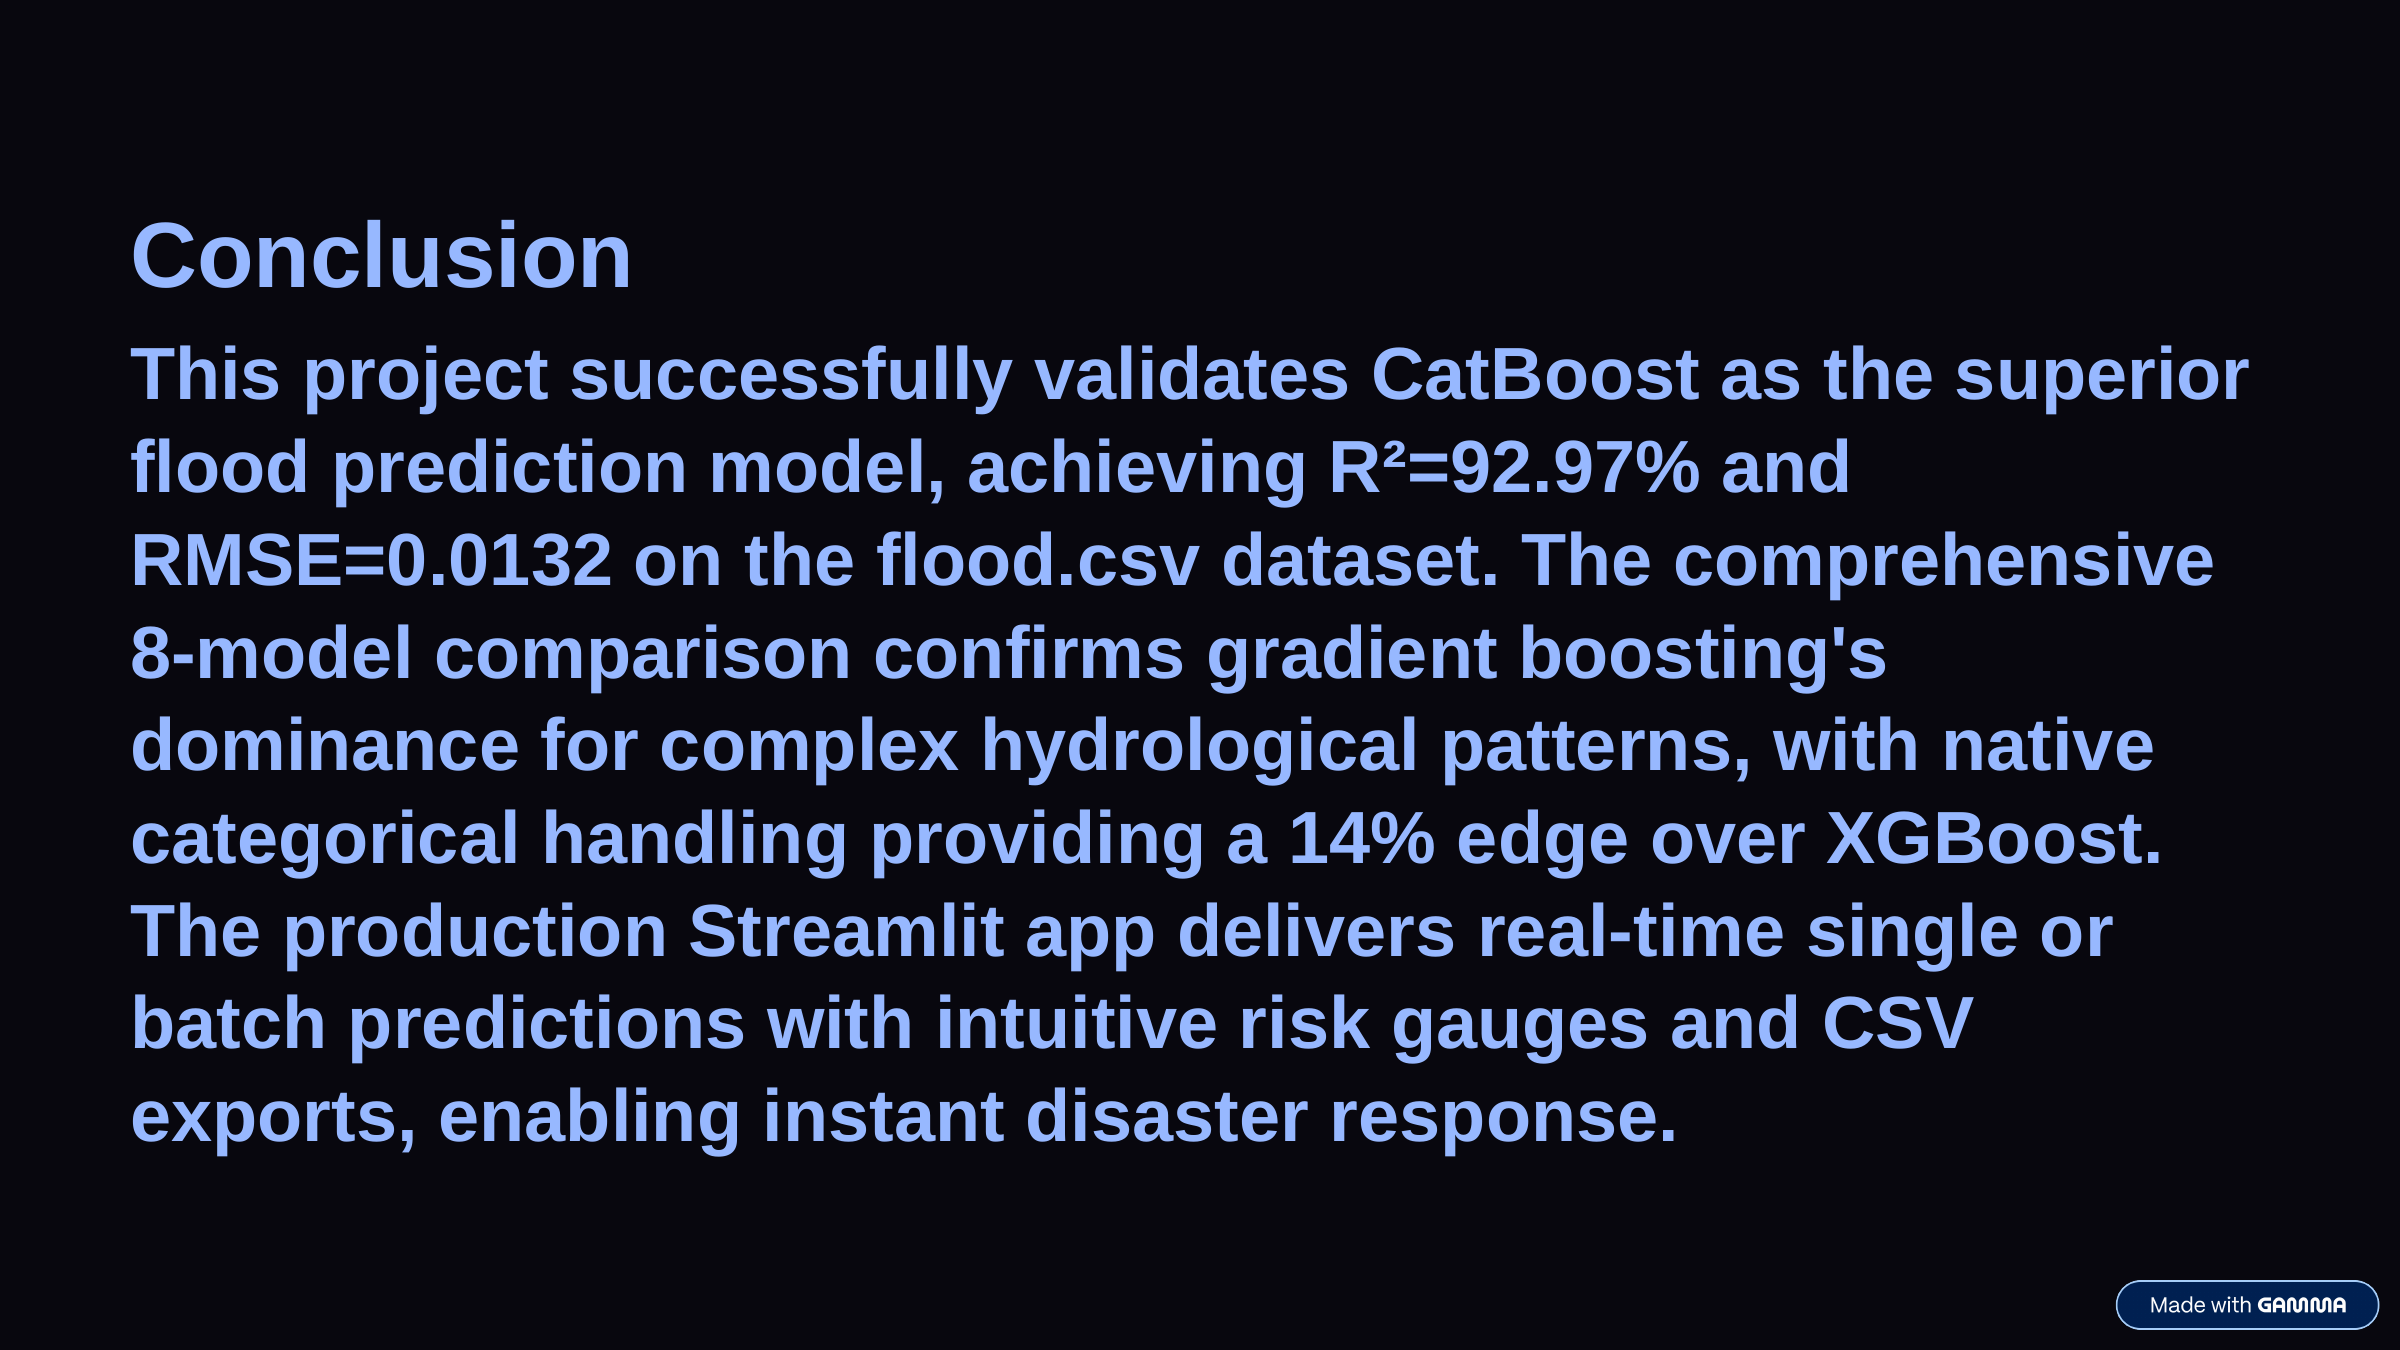

Conclusion
This project successfully validates CatBoost as the superior flood prediction model, achieving R²=92.97% and RMSE=0.0132 on the flood.csv dataset. The comprehensive 8-model comparison confirms gradient boosting's dominance for complex hydrological patterns, with native categorical handling providing a 14% edge over XGBoost. The production Streamlit app delivers real-time single or batch predictions with intuitive risk gauges and CSV exports, enabling instant disaster response.